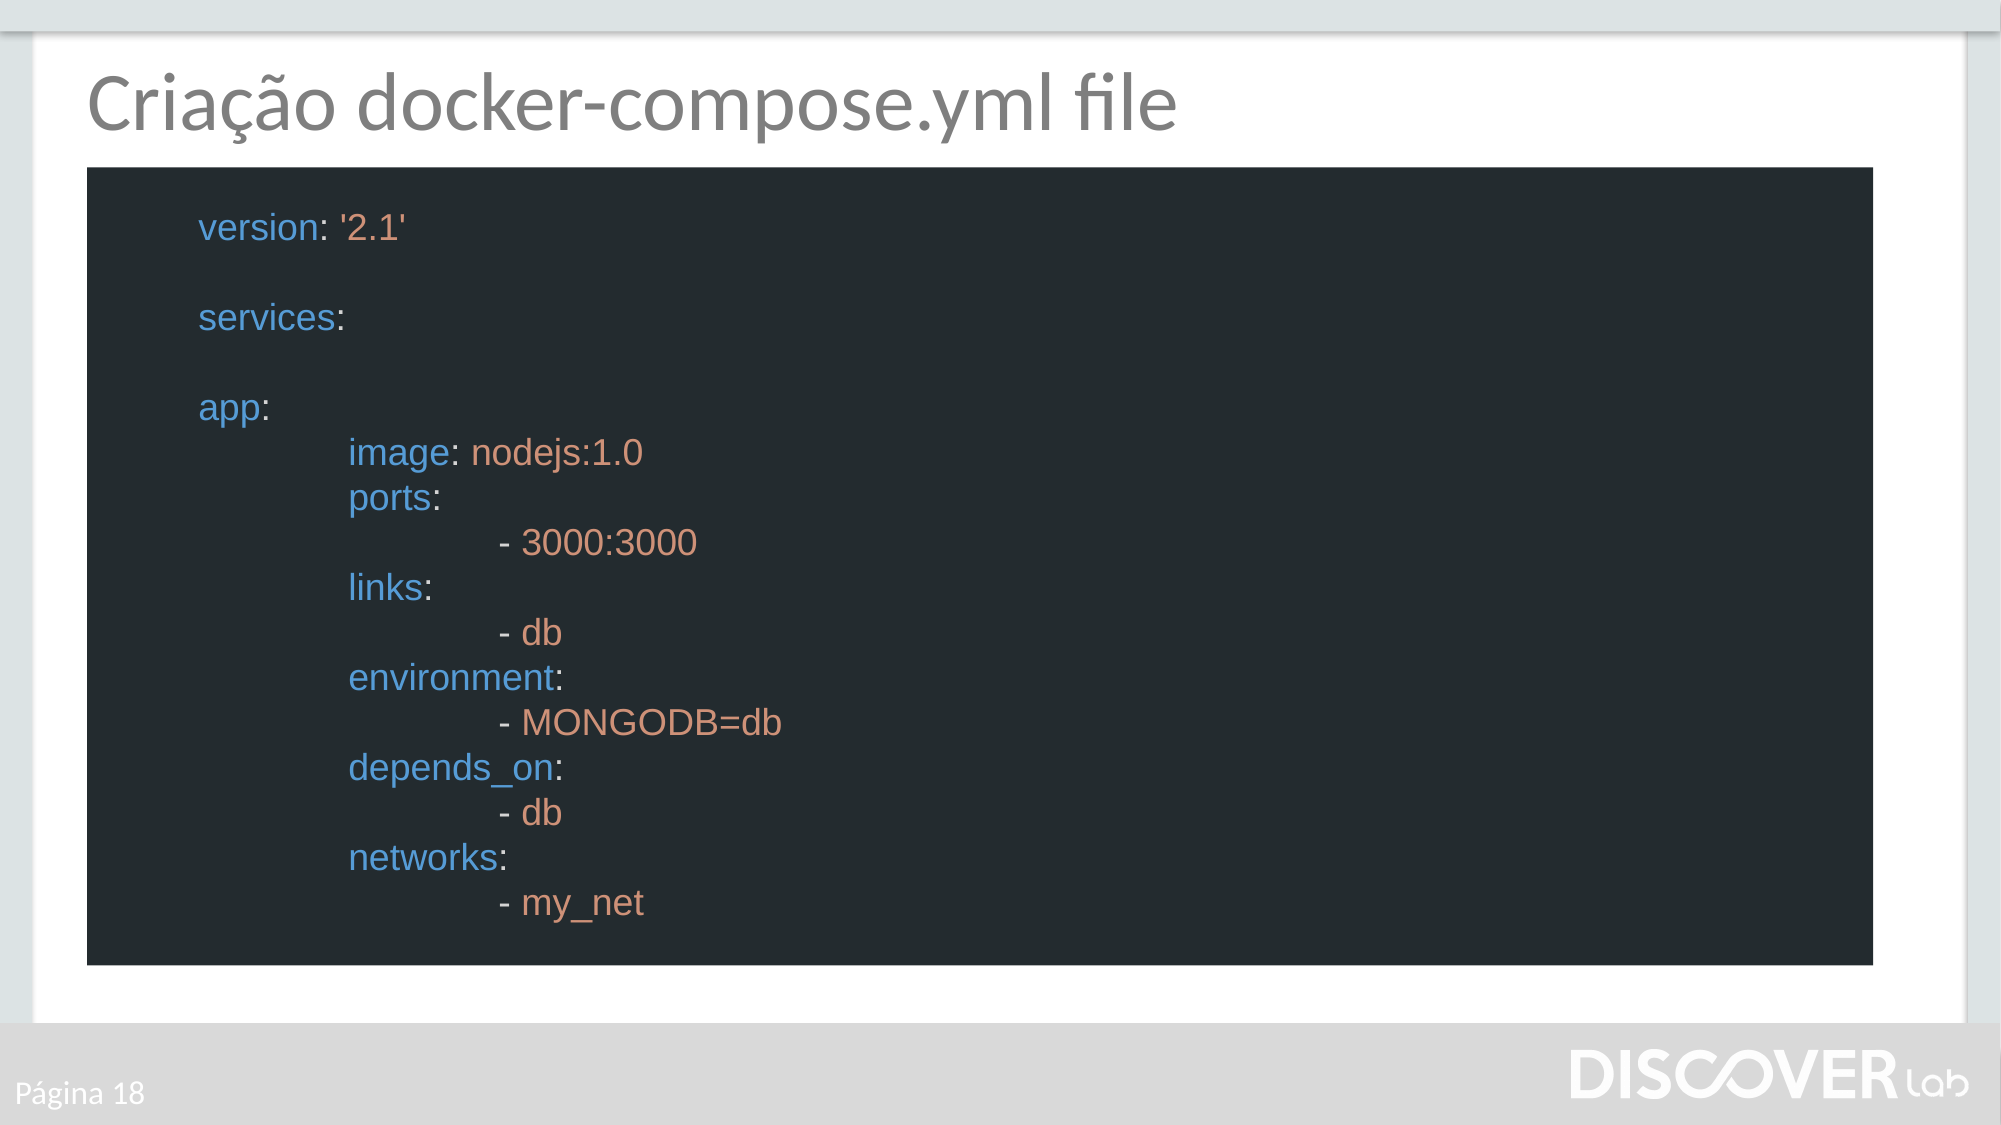

# Criação docker-compose.yml file

version: '2.1'
services:
app:
	image: nodejs:1.0
	ports:
		- 3000:3000
	links:
		- db
	environment:
		- MONGODB=db
	depends_on:
		- db
	networks:
		- my_net